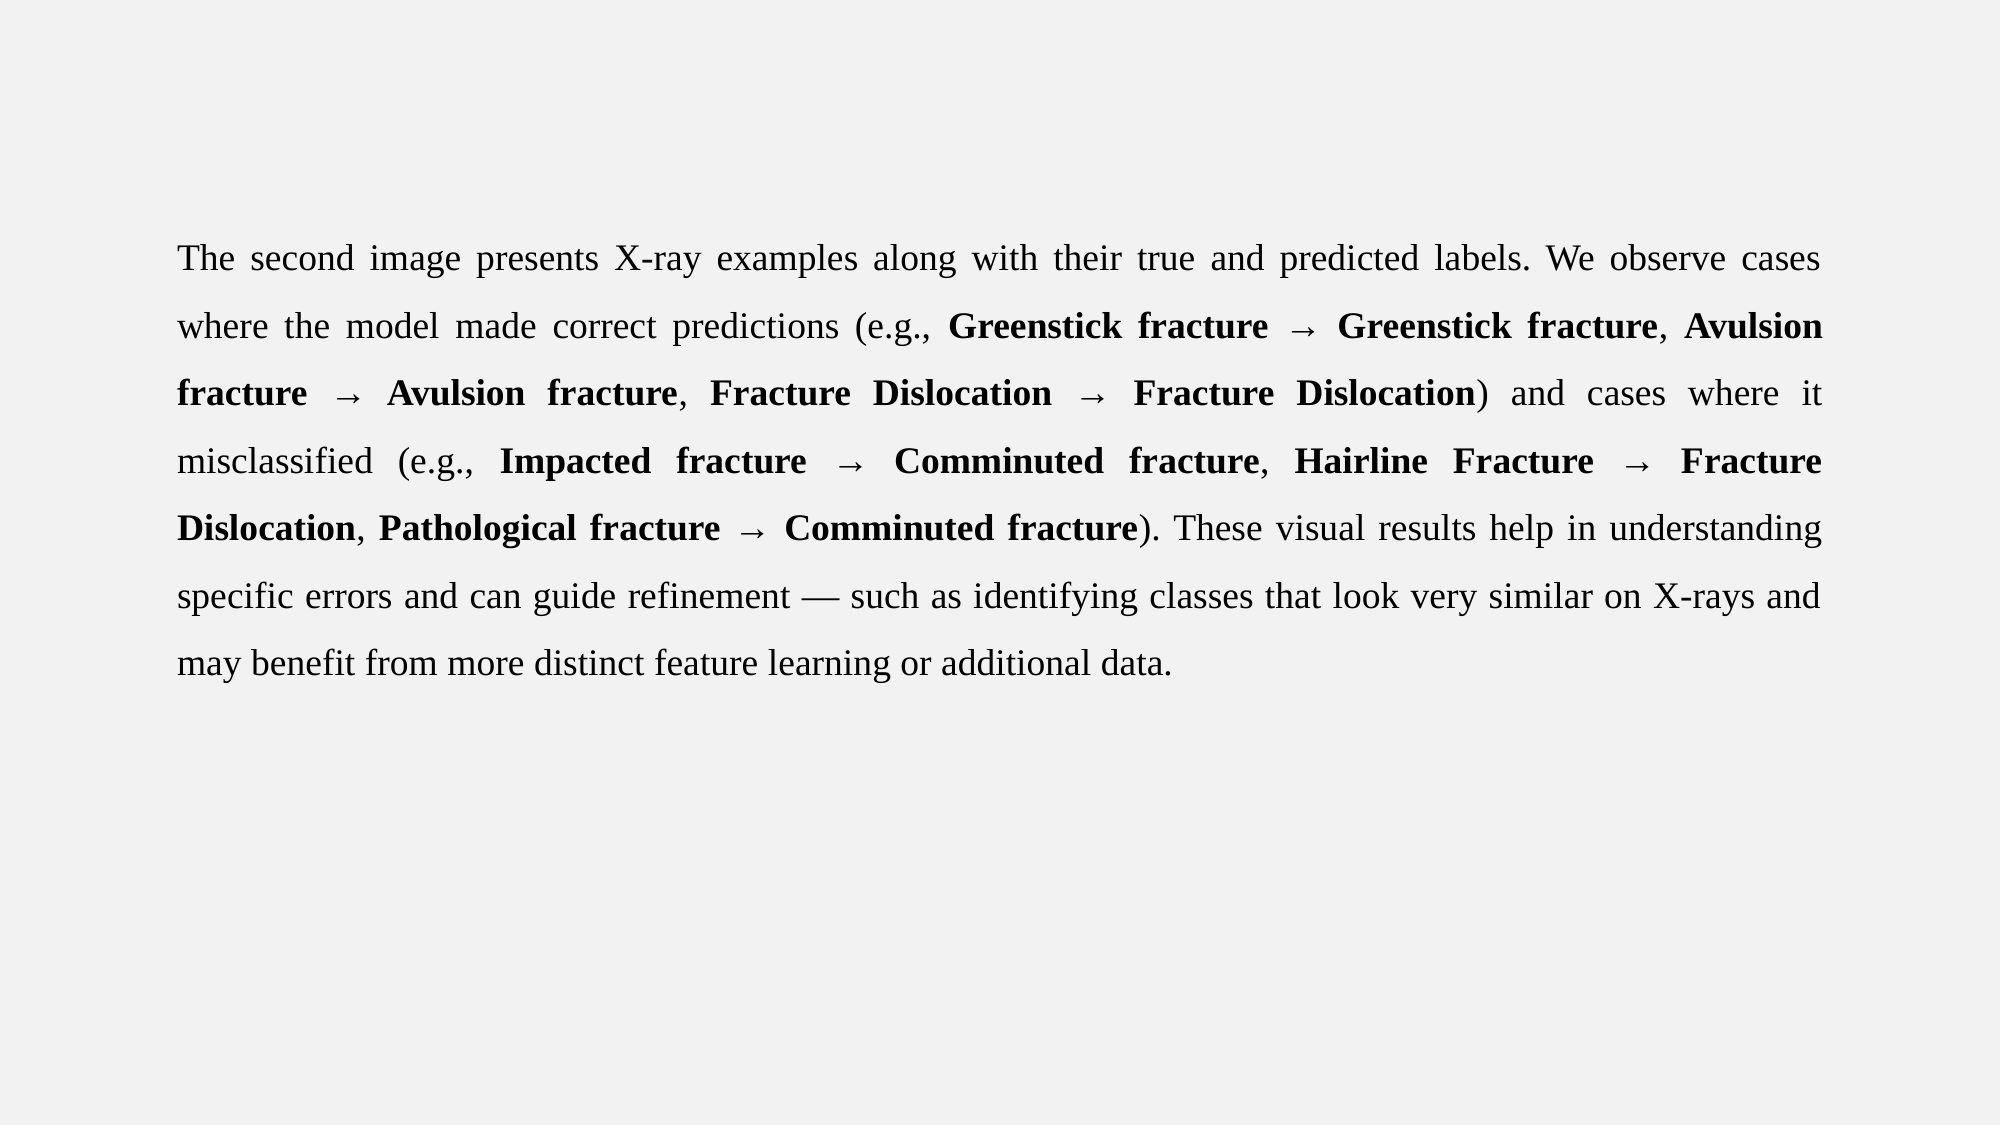

The second image presents X-ray examples along with their true and predicted labels. We observe cases where the model made correct predictions (e.g., Greenstick fracture → Greenstick fracture, Avulsion fracture → Avulsion fracture, Fracture Dislocation → Fracture Dislocation) and cases where it misclassified (e.g., Impacted fracture → Comminuted fracture, Hairline Fracture → Fracture Dislocation, Pathological fracture → Comminuted fracture). These visual results help in understanding specific errors and can guide refinement — such as identifying classes that look very similar on X-rays and may benefit from more distinct feature learning or additional data.